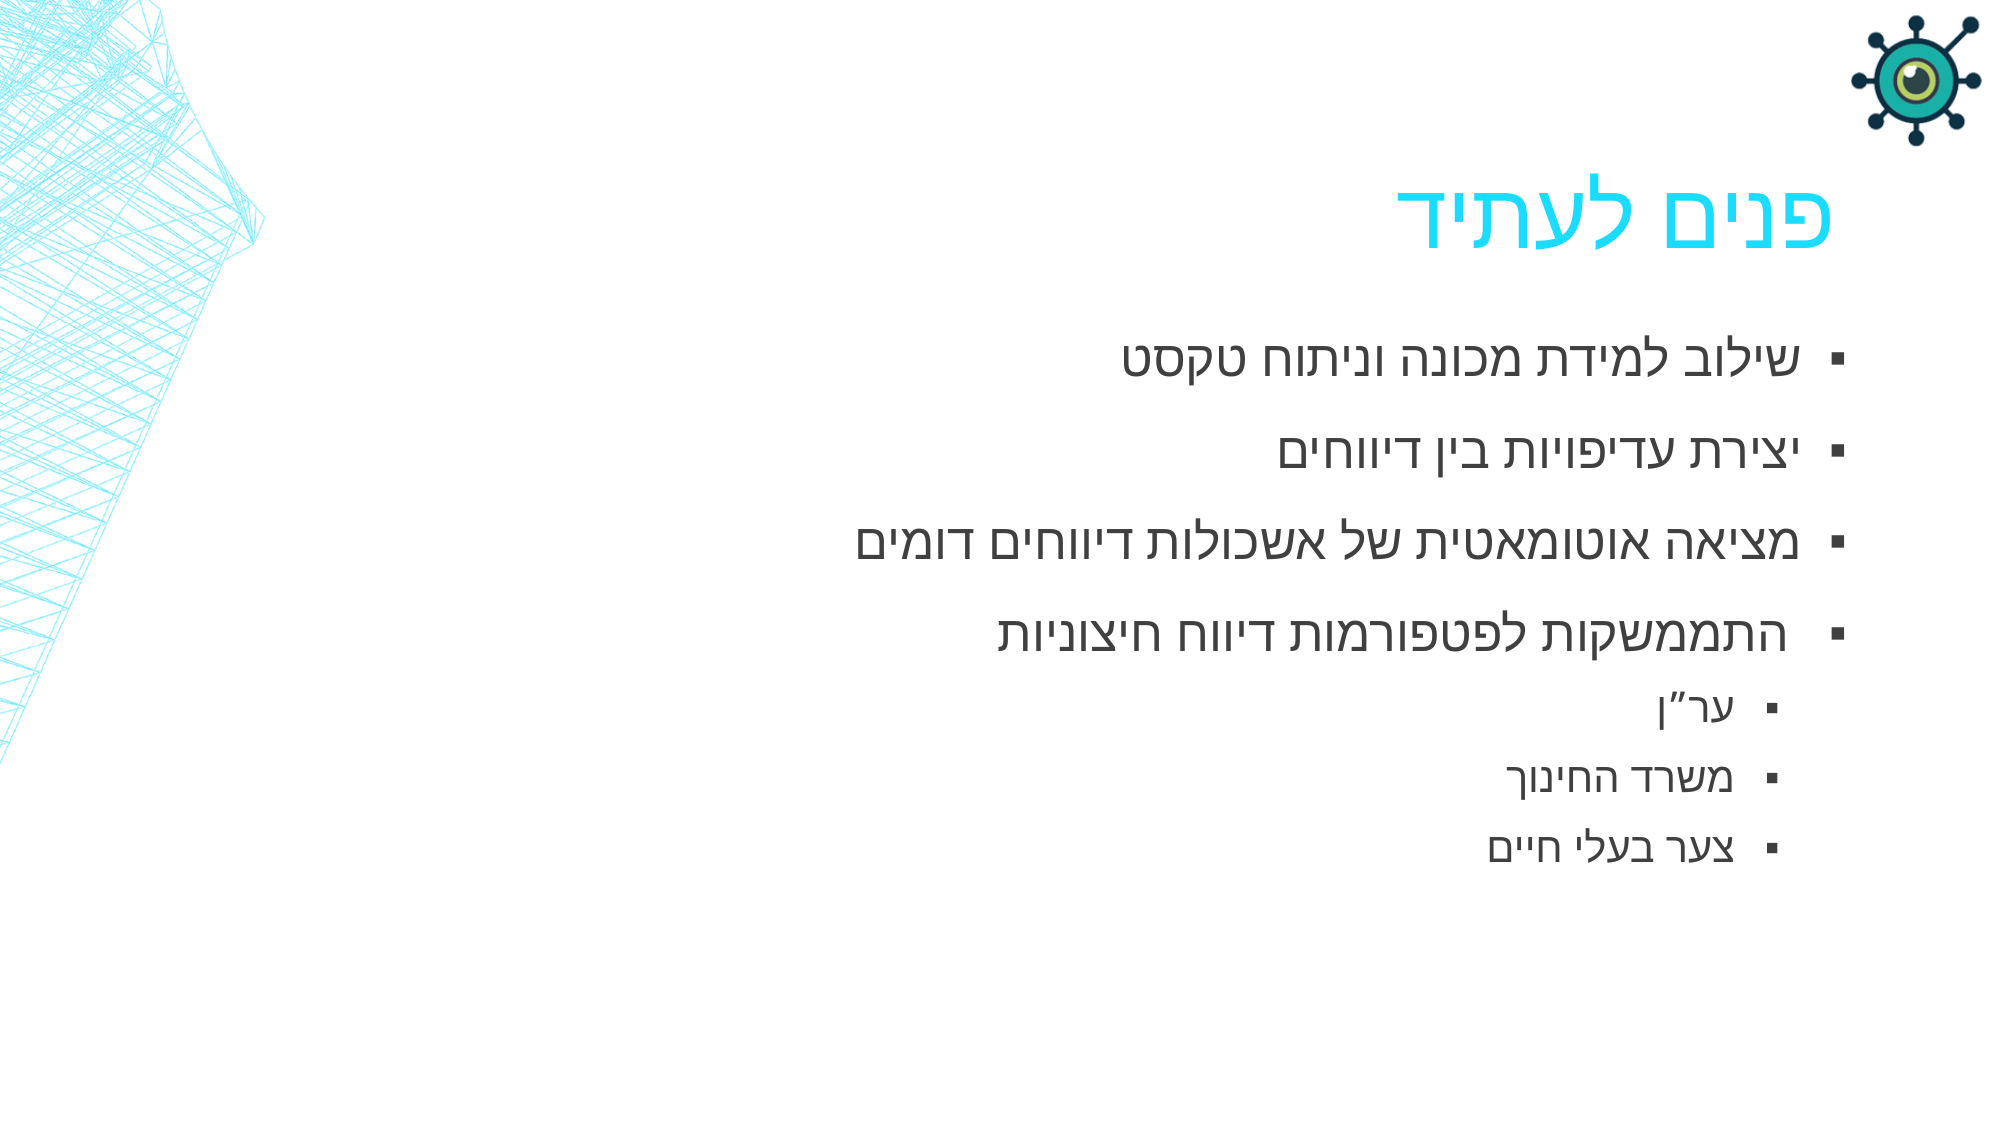

# פנים לעתיד
שילוב למידת מכונה וניתוח טקסט
יצירת עדיפויות בין דיווחים
מציאה אוטומאטית של אשכולות דיווחים דומים
 התממשקות לפטפורמות דיווח חיצוניות
ער”ן
משרד החינוך
צער בעלי חיים